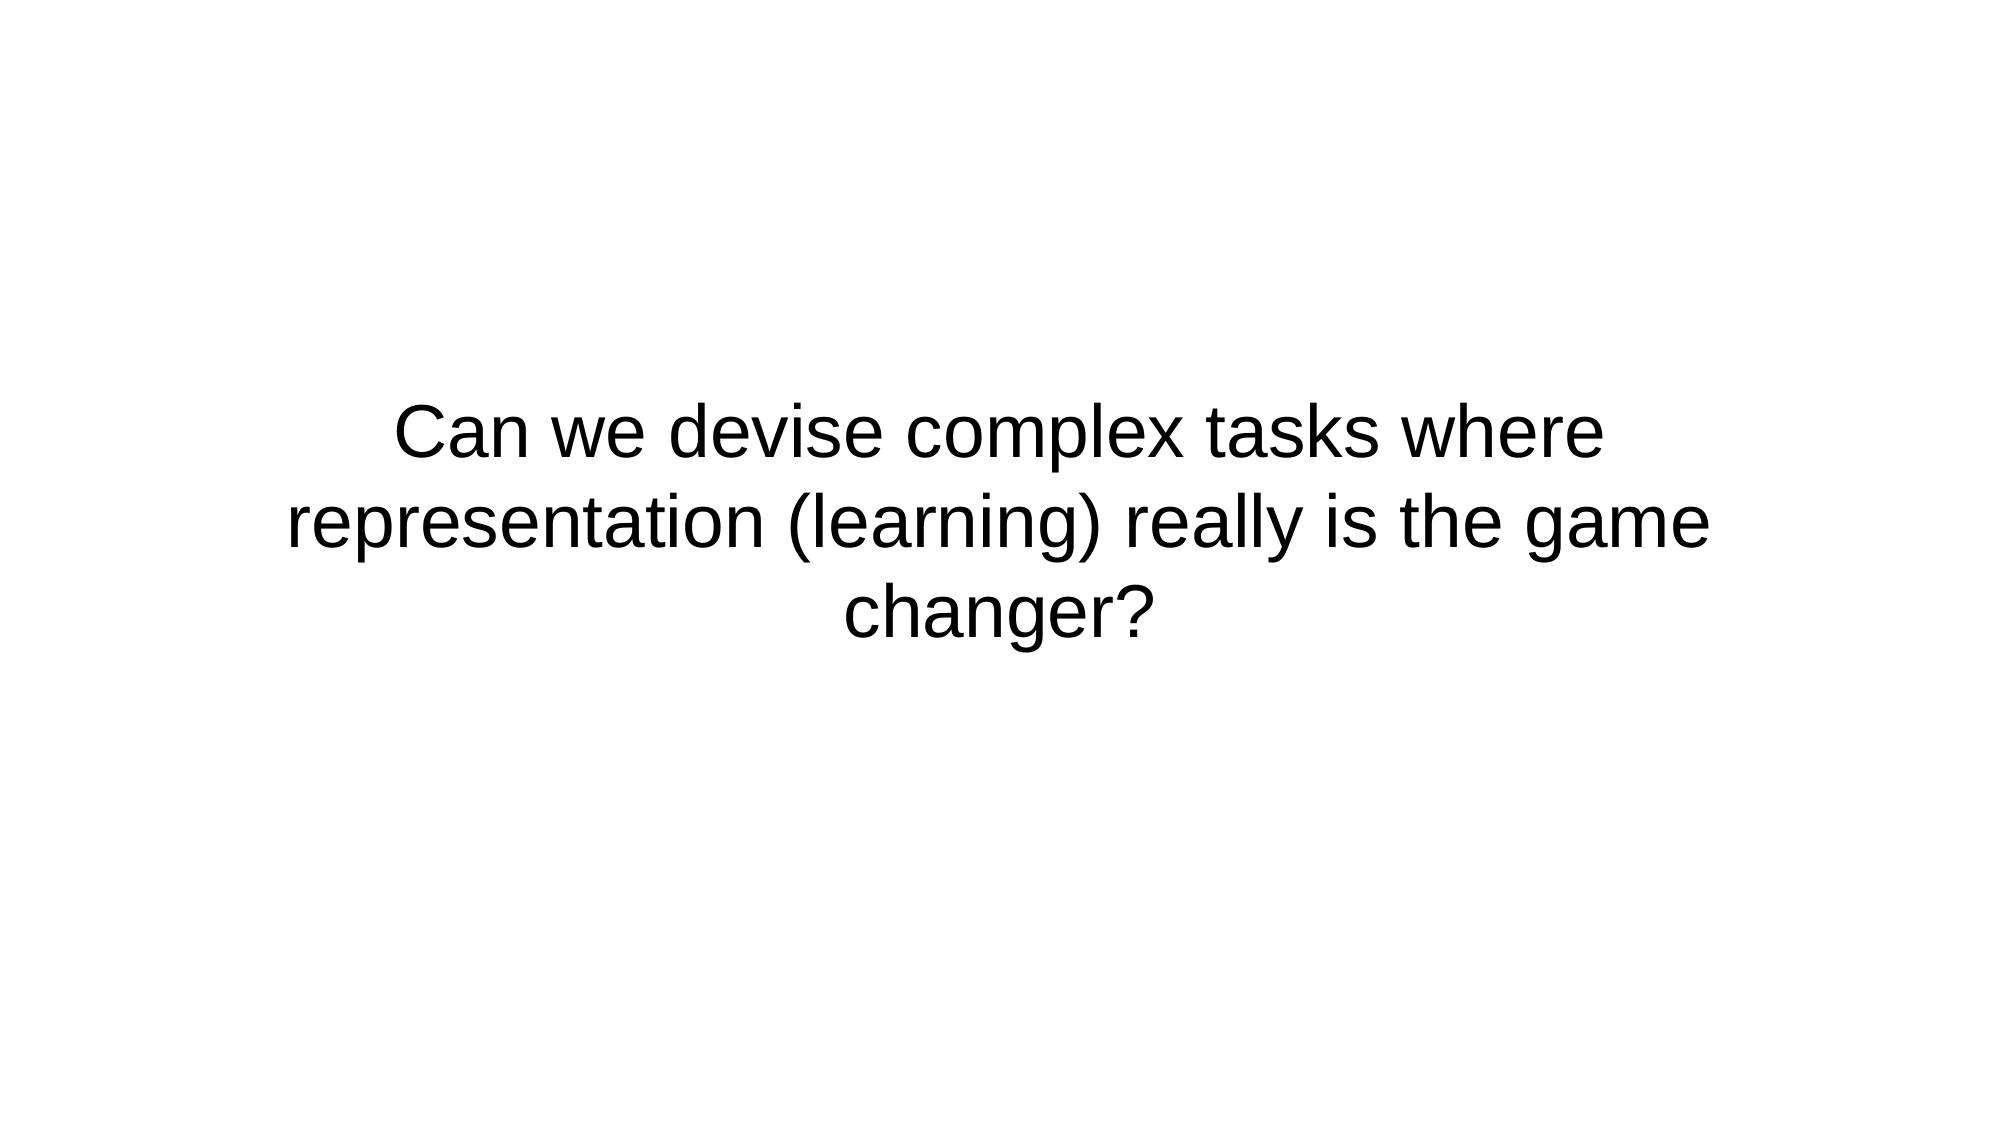

Can we devise complex tasks where representation (learning) really is the game changer?